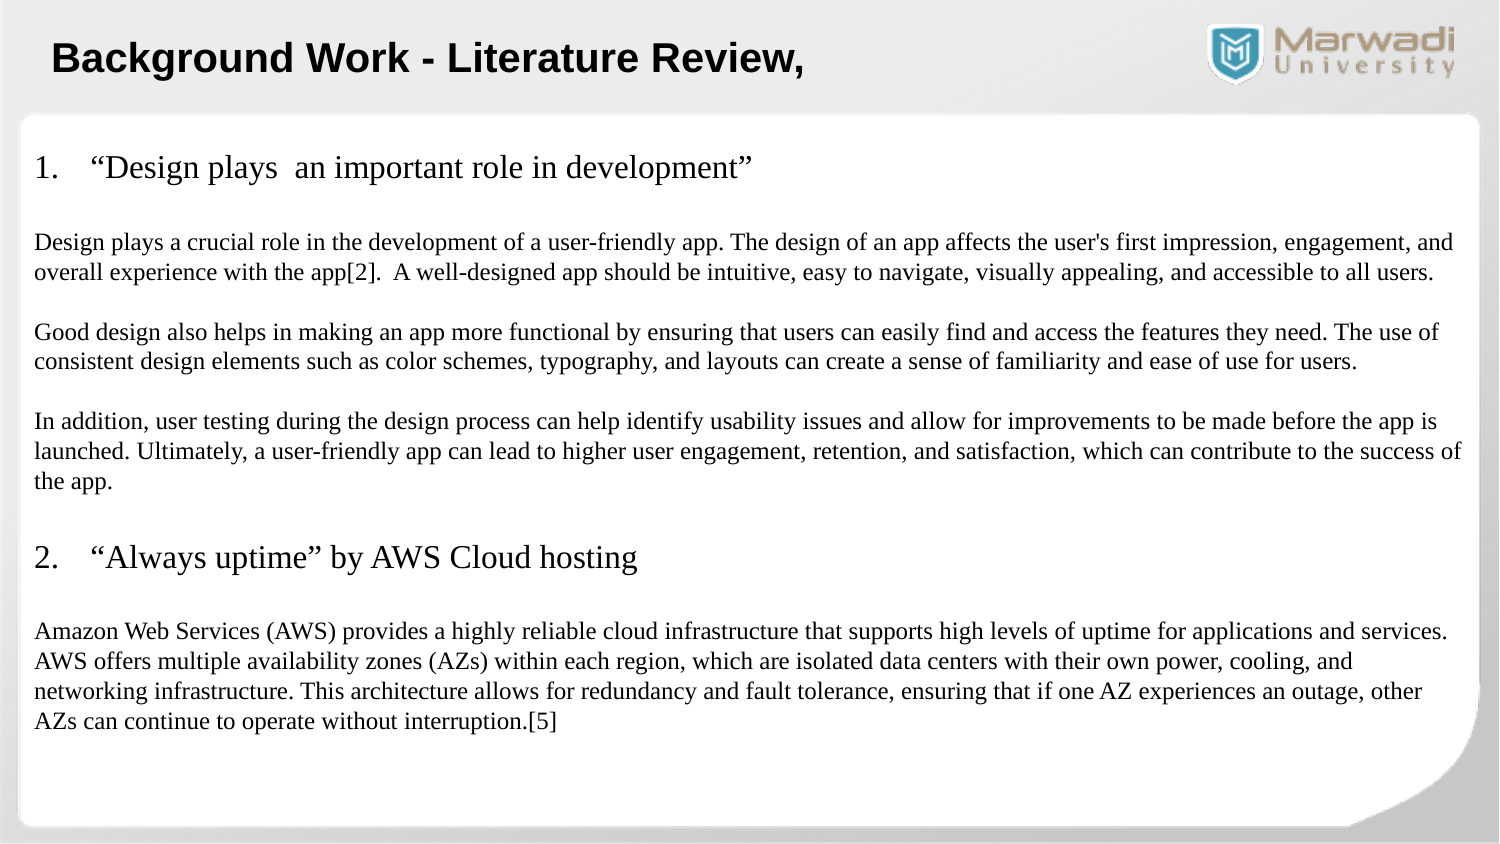

# Background Work - Literature Review,
“Design plays  an important role in development”

Design plays a crucial role in the development of a user-friendly app. The design of an app affects the user's first impression, engagement, and overall experience with the app[2].  A well-designed app should be intuitive, easy to navigate, visually appealing, and accessible to all users.

Good design also helps in making an app more functional by ensuring that users can easily find and access the features they need. The use of consistent design elements such as color schemes, typography, and layouts can create a sense of familiarity and ease of use for users.

In addition, user testing during the design process can help identify usability issues and allow for improvements to be made before the app is launched. Ultimately, a user-friendly app can lead to higher user engagement, retention, and satisfaction, which can contribute to the success of the app.

“Always uptime” by AWS Cloud hosting

Amazon Web Services (AWS) provides a highly reliable cloud infrastructure that supports high levels of uptime for applications and services. AWS offers multiple availability zones (AZs) within each region, which are isolated data centers with their own power, cooling, and networking infrastructure. This architecture allows for redundancy and fault tolerance, ensuring that if one AZ experiences an outage, other AZs can continue to operate without interruption.[5]

Operation of the Application can de dependent  on the performance
Application would be deployed in cloud, so less chances of Downtime